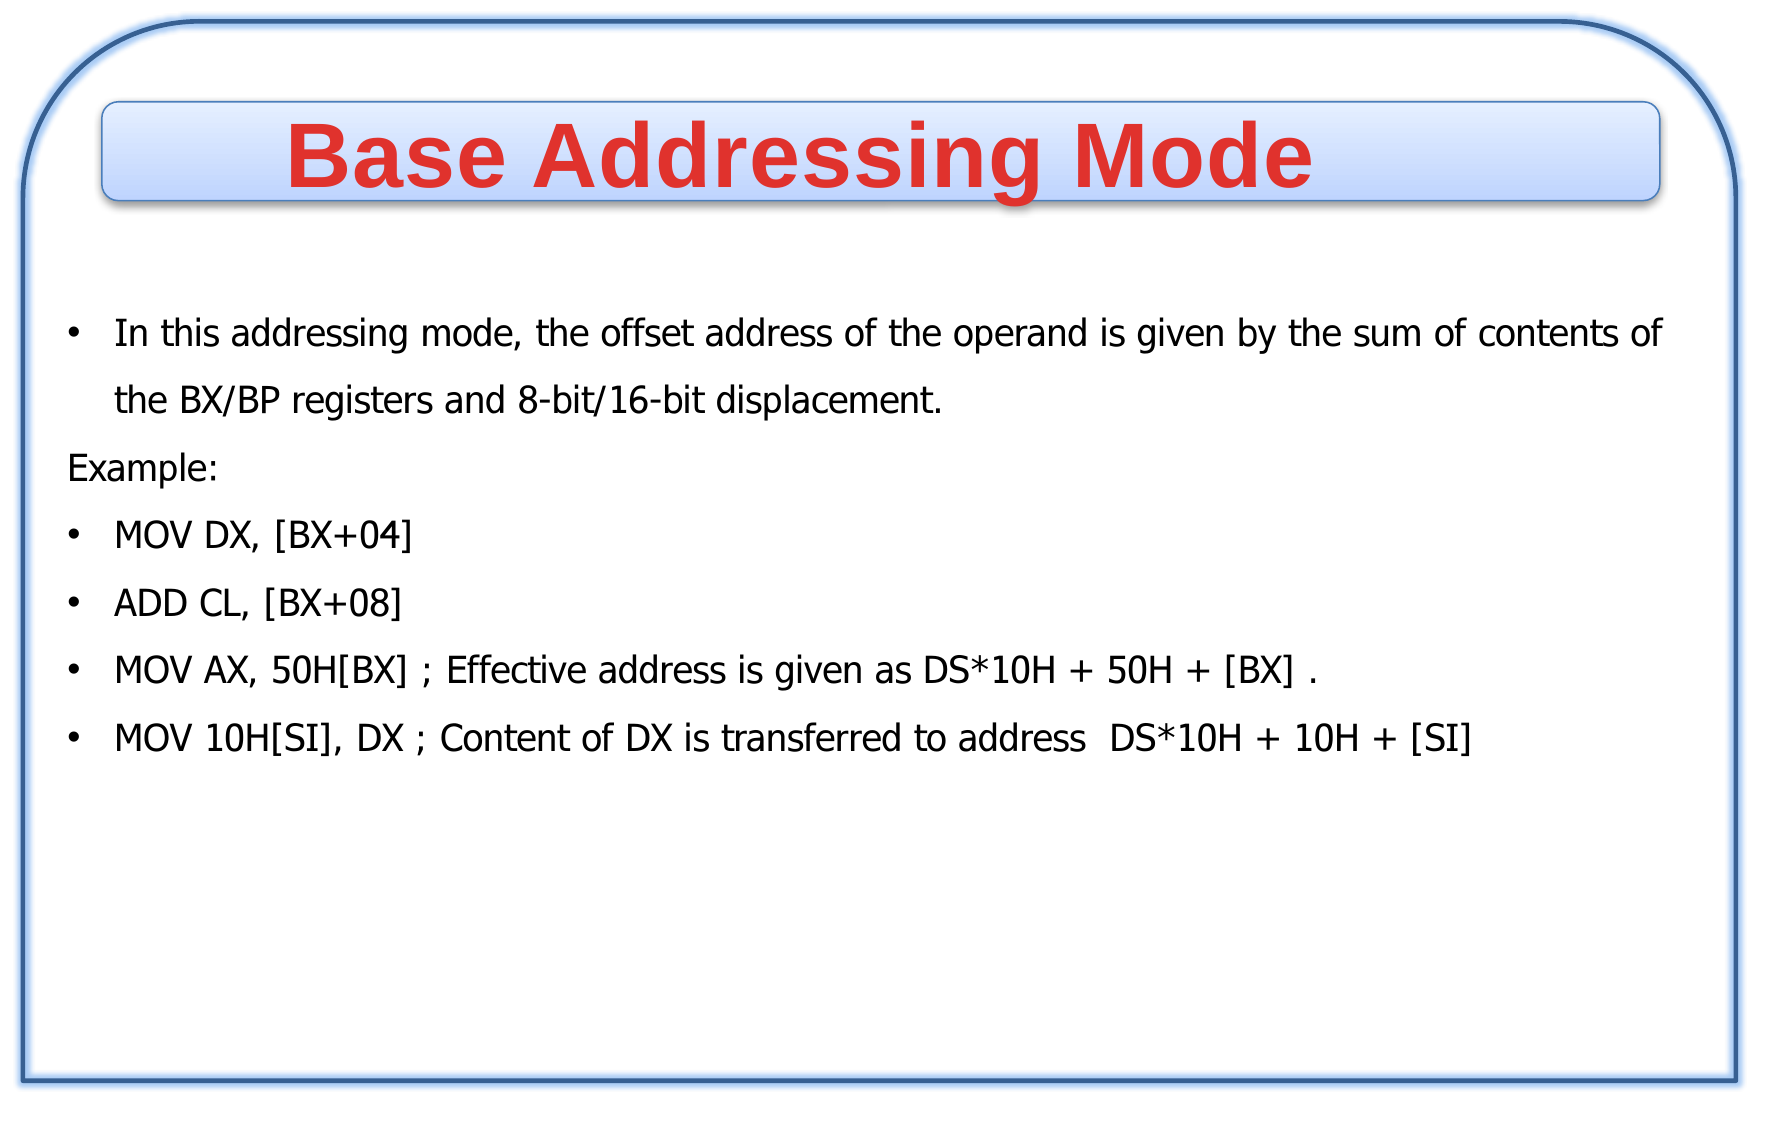

Base Addressing Mode
In this addressing mode, the offset address of the operand is given by the sum of contents of the BX/BP registers and 8-bit/16-bit displacement.
Example:
MOV DX, [BX+04]
ADD CL, [BX+08]
MOV AX, 50H[BX] ; Effective address is given as DS*10H + 50H + [BX] .
MOV 10H[SI], DX ; Content of DX is transferred to address  DS*10H + 10H + [SI]